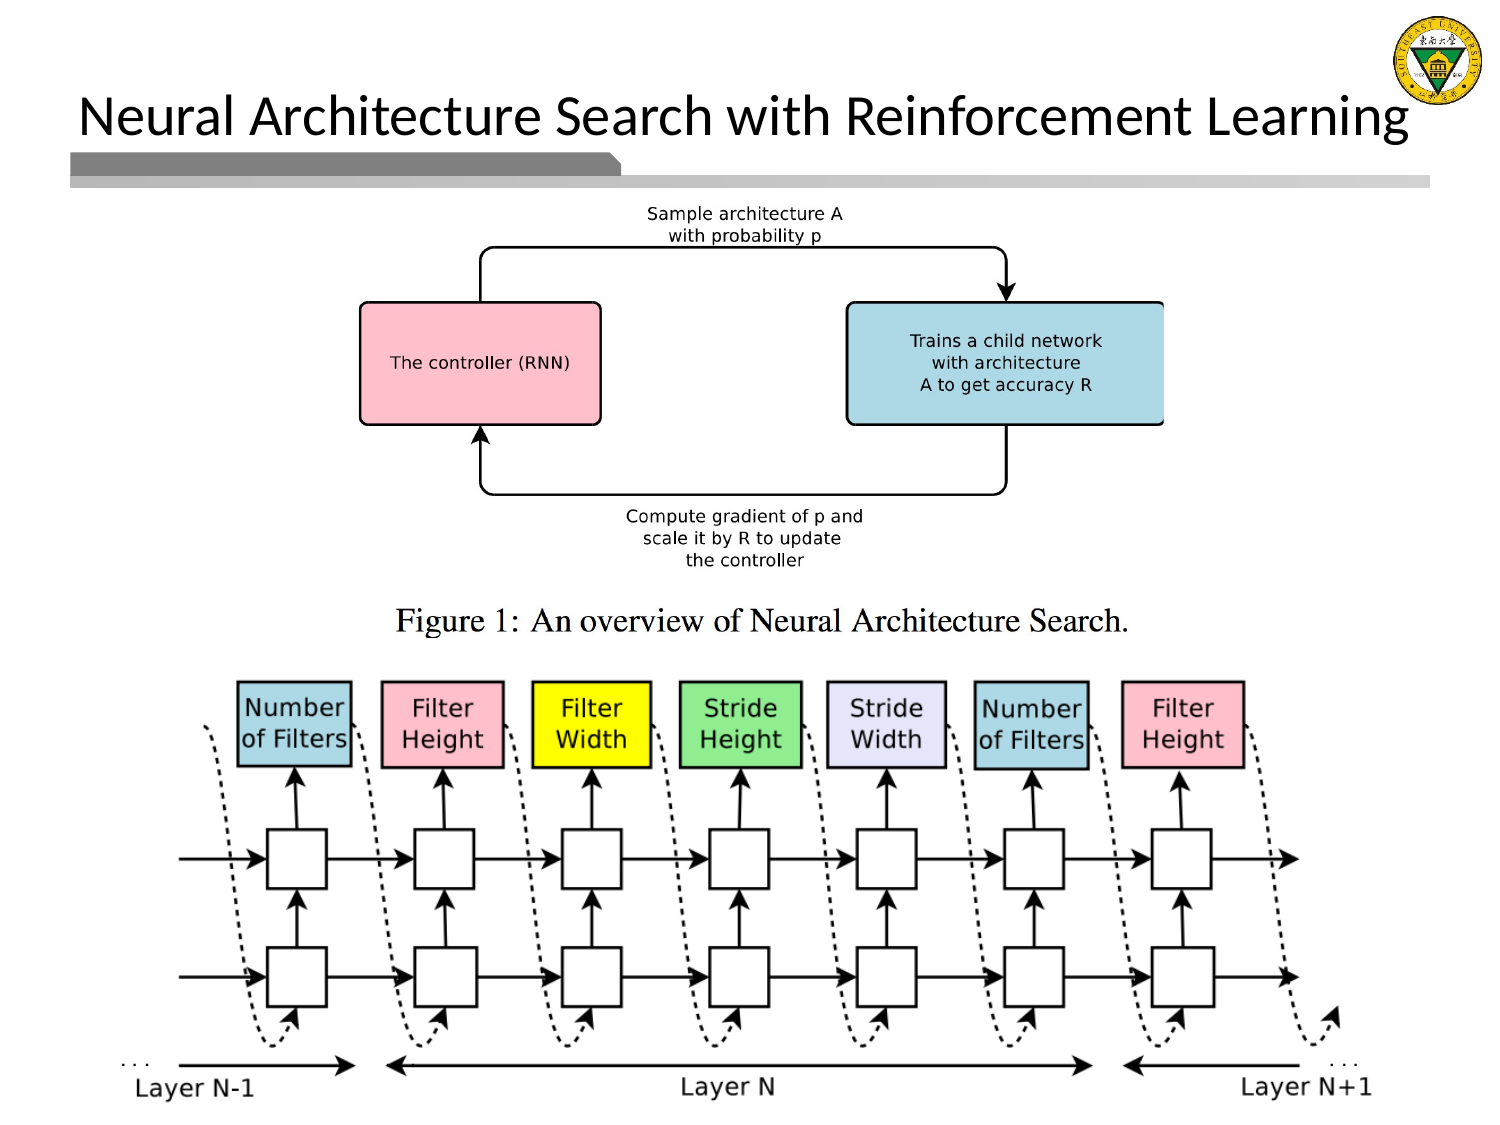

# Neural Architecture Search with Reinforcement Learning

2020/2
Beilun Wang
26